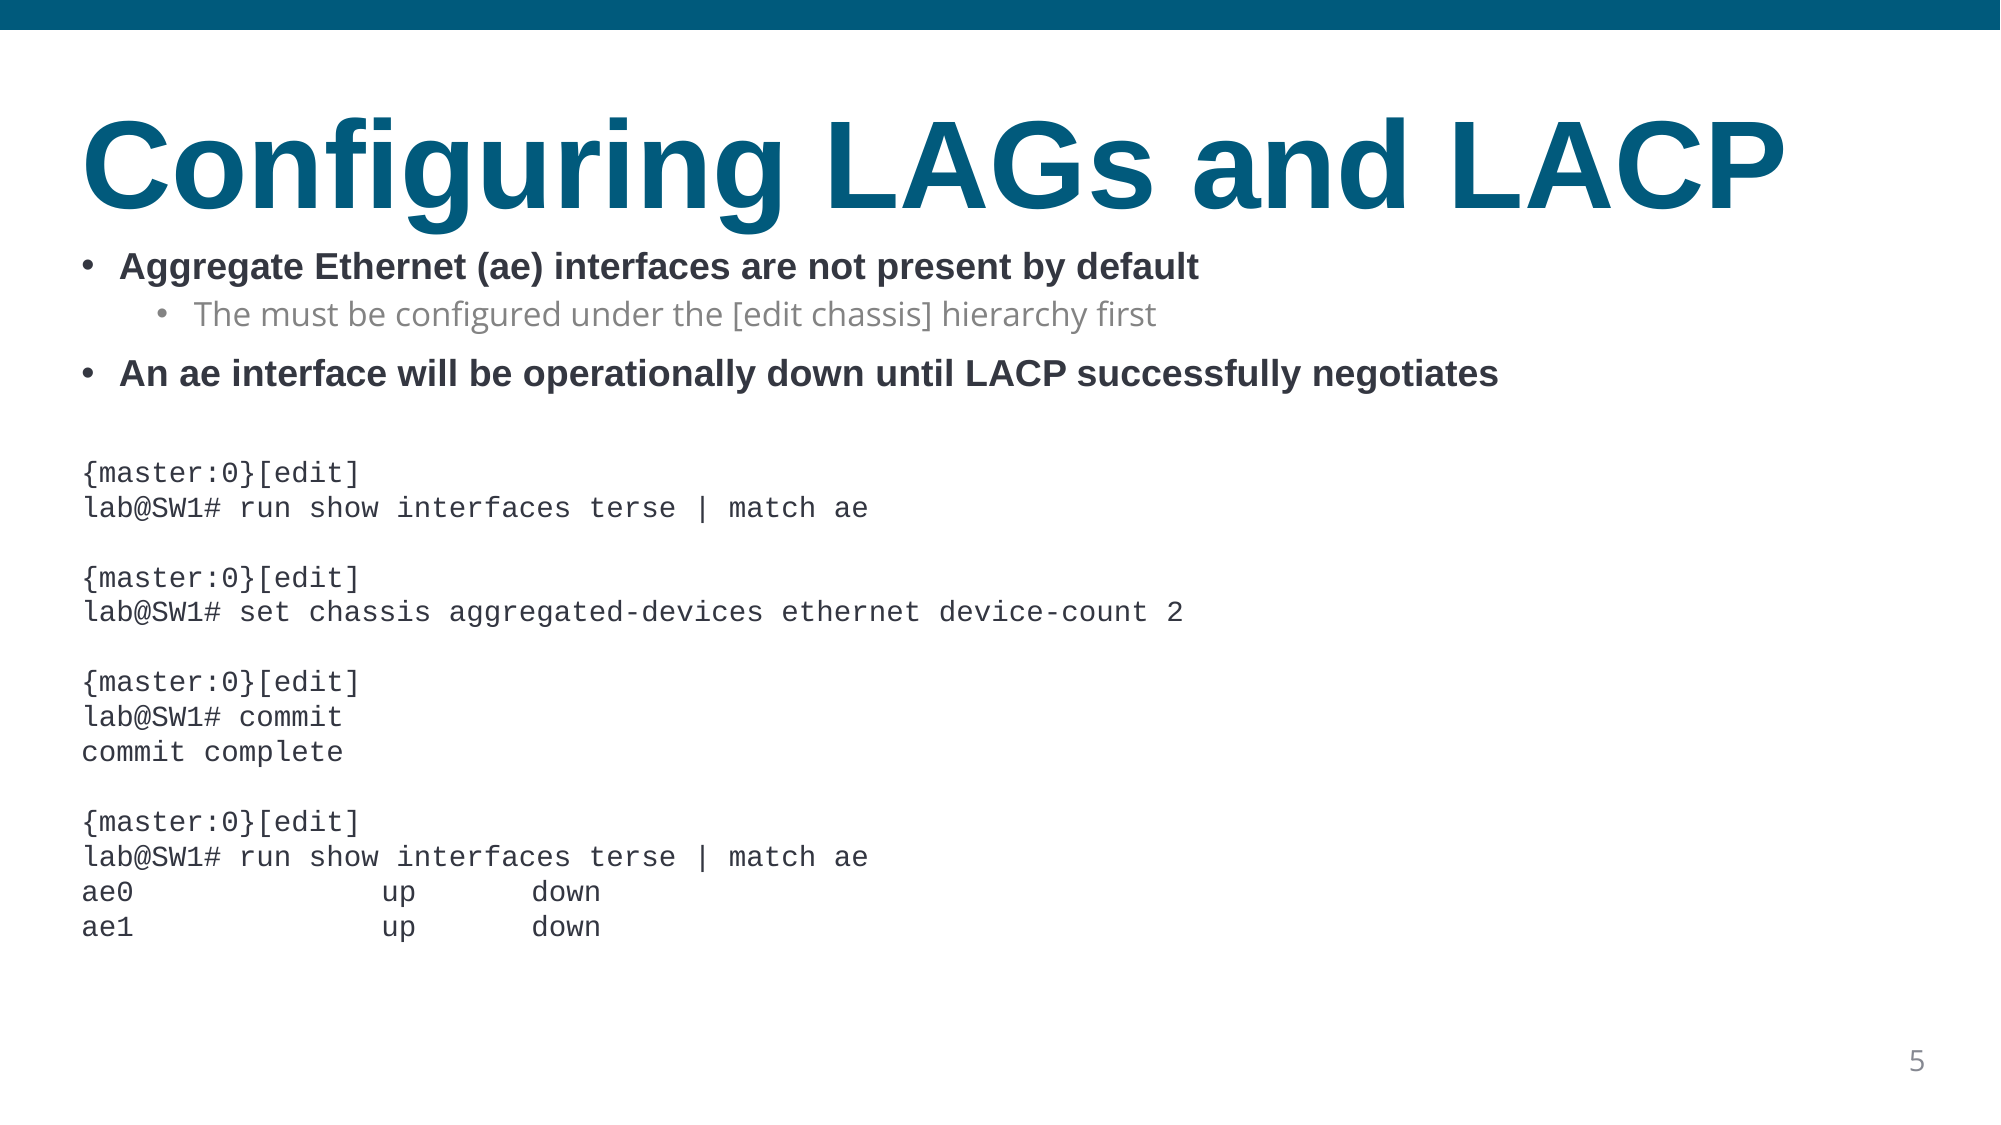

# Configuring LAGs and LACP
Aggregate Ethernet (ae) interfaces are not present by default
The must be configured under the [edit chassis] hierarchy first
An ae interface will be operationally down until LACP successfully negotiates
{master:0}[edit]
lab@SW1# run show interfaces terse | match ae

{master:0}[edit]
lab@SW1# set chassis aggregated-devices ethernet device-count 2

{master:0}[edit]
lab@SW1# commit
commit complete

{master:0}[edit]
lab@SW1# run show interfaces terse | match ae
ae0		up	down
ae1		up	down